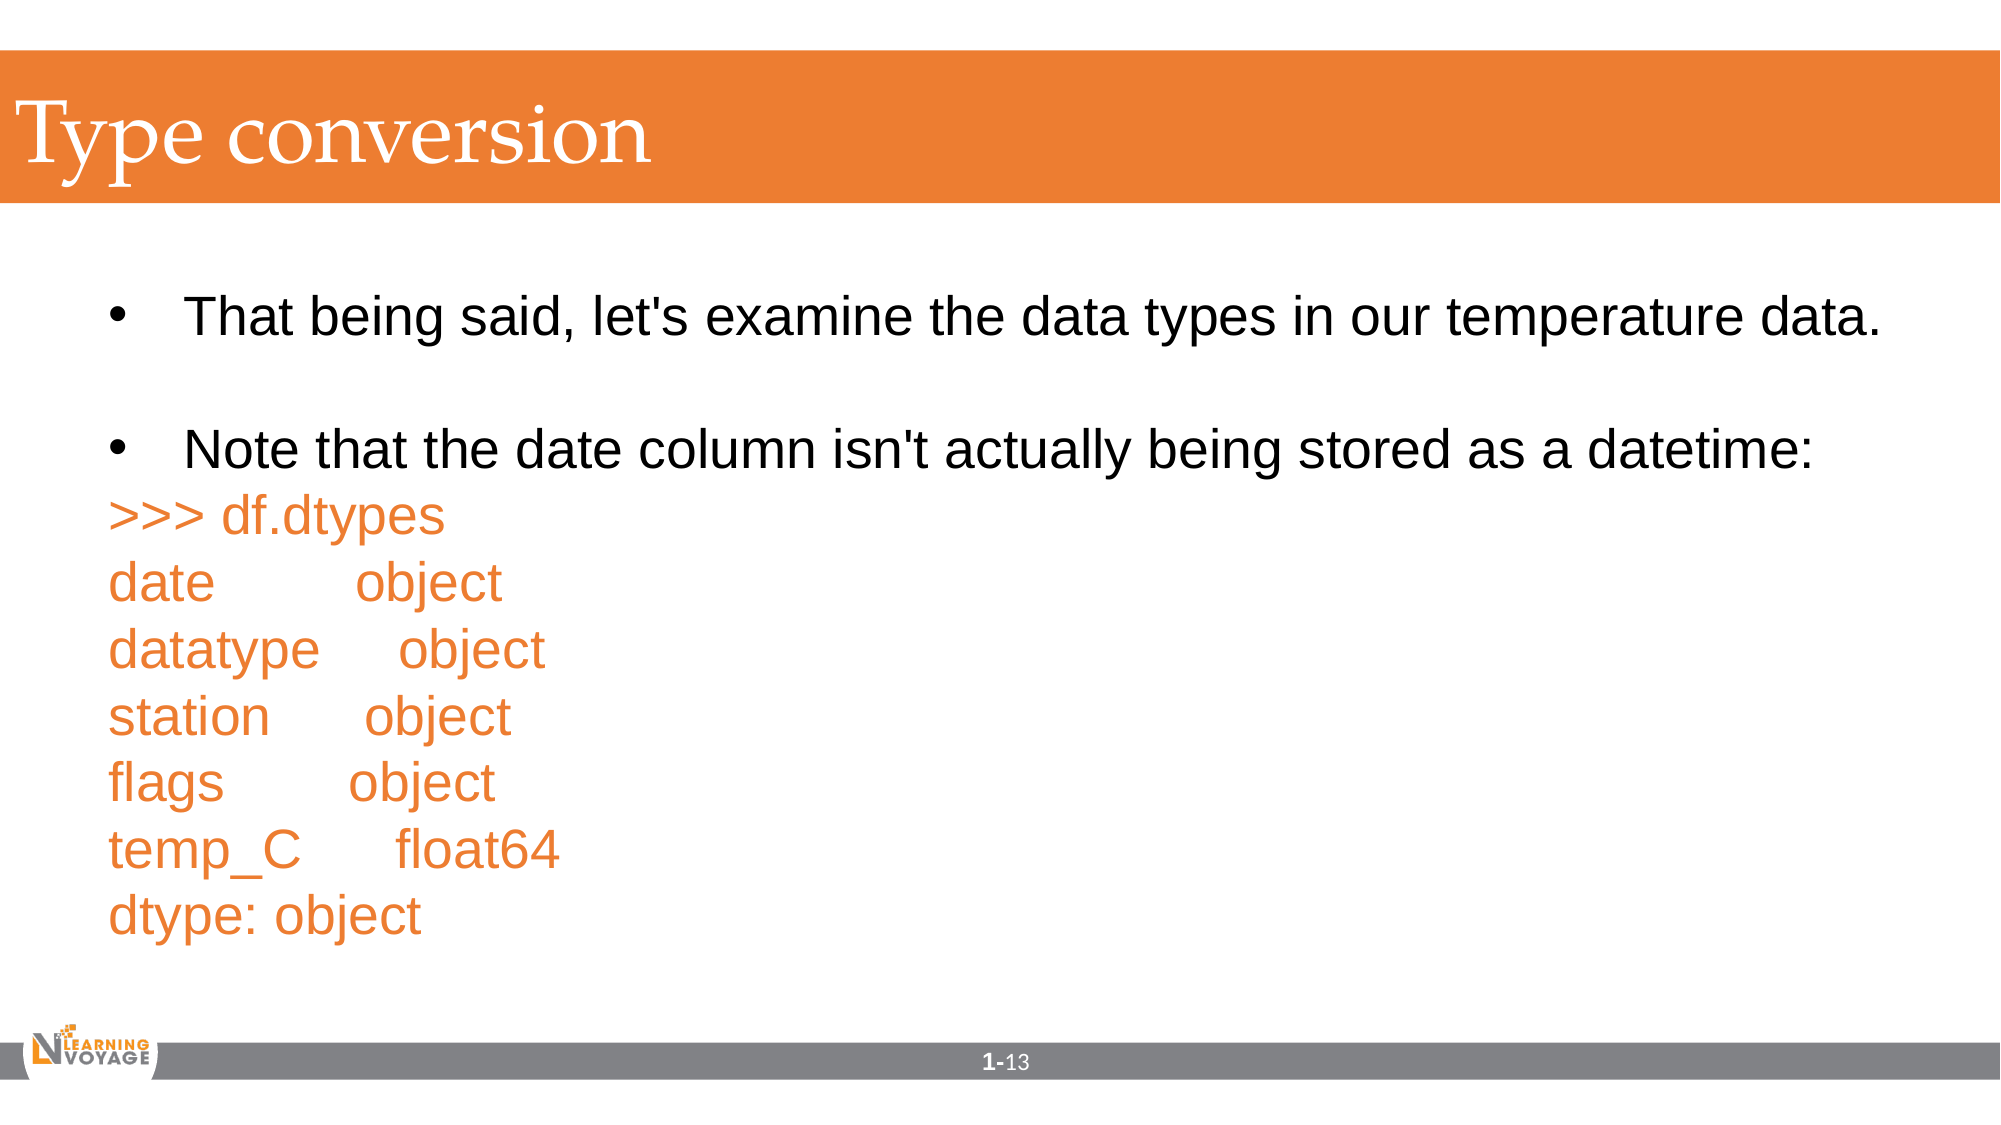

Type conversion
That being said, let's examine the data types in our temperature data.

Note that the date column isn't actually being stored as a datetime:
>>> df.dtypes
date         object
datatype     object
station      object
flags        object
temp_C      float64
dtype: object
1-13